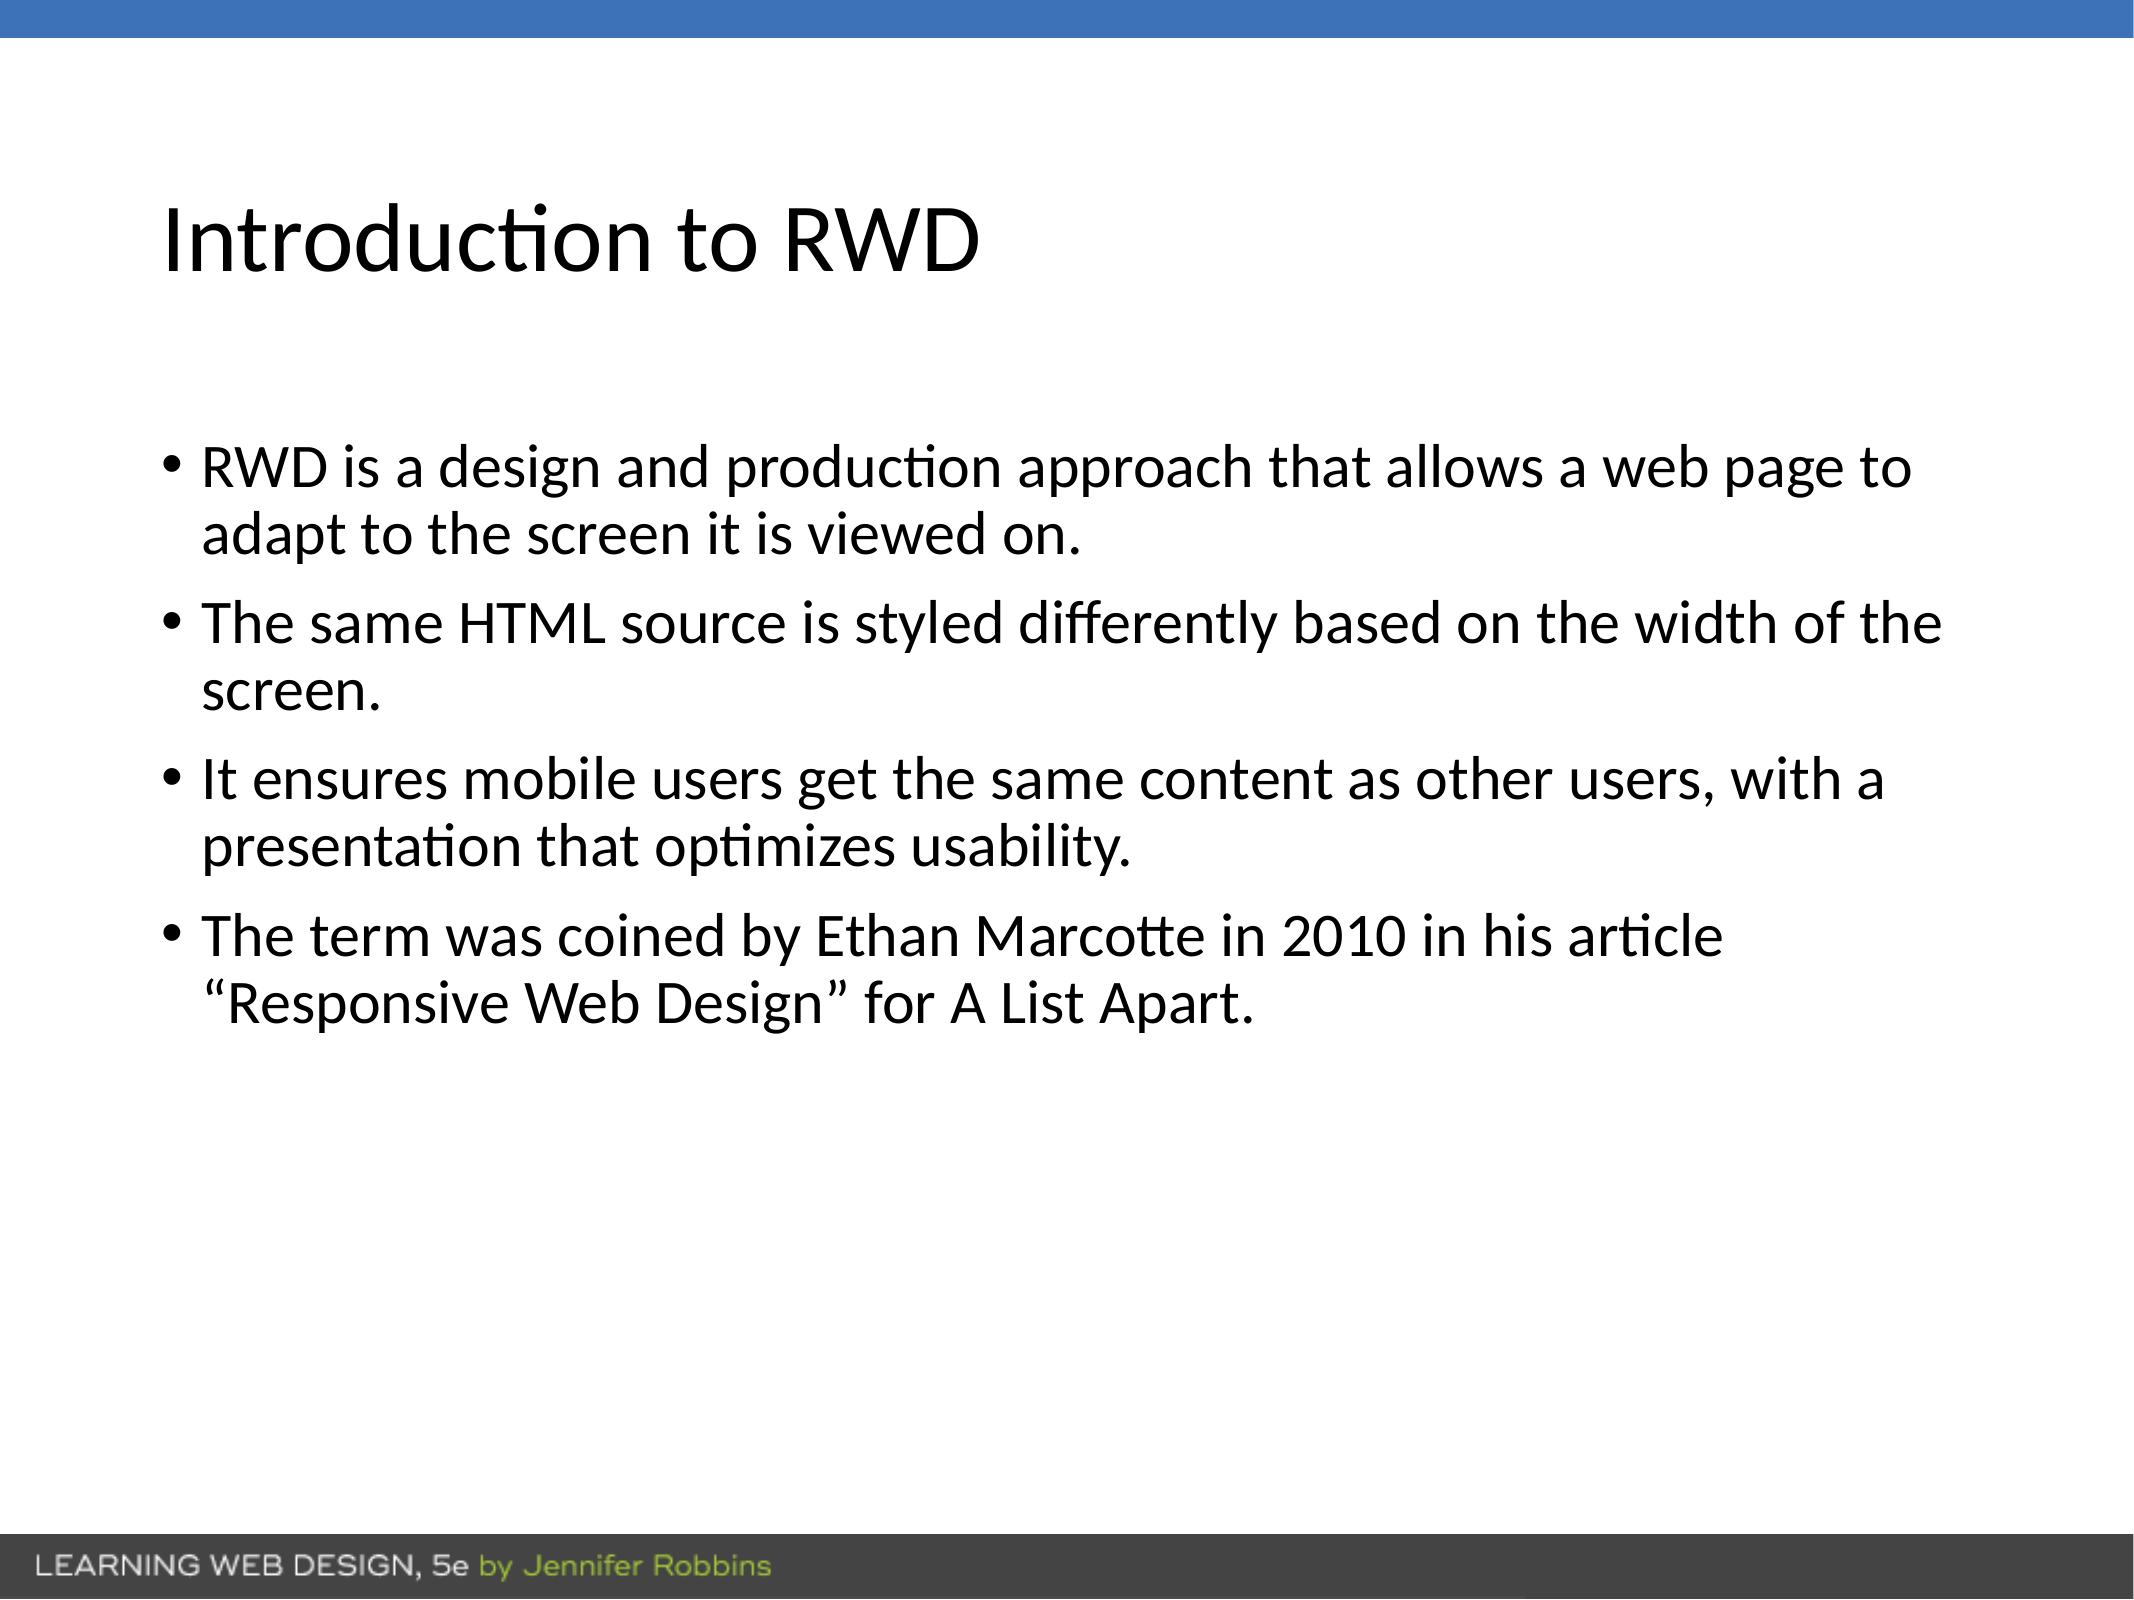

# Introduction to RWD
RWD is a design and production approach that allows a web page to adapt to the screen it is viewed on.
The same HTML source is styled differently based on the width of the screen.
It ensures mobile users get the same content as other users, with a presentation that optimizes usability.
The term was coined by Ethan Marcotte in 2010 in his article “Responsive Web Design” for A List Apart.